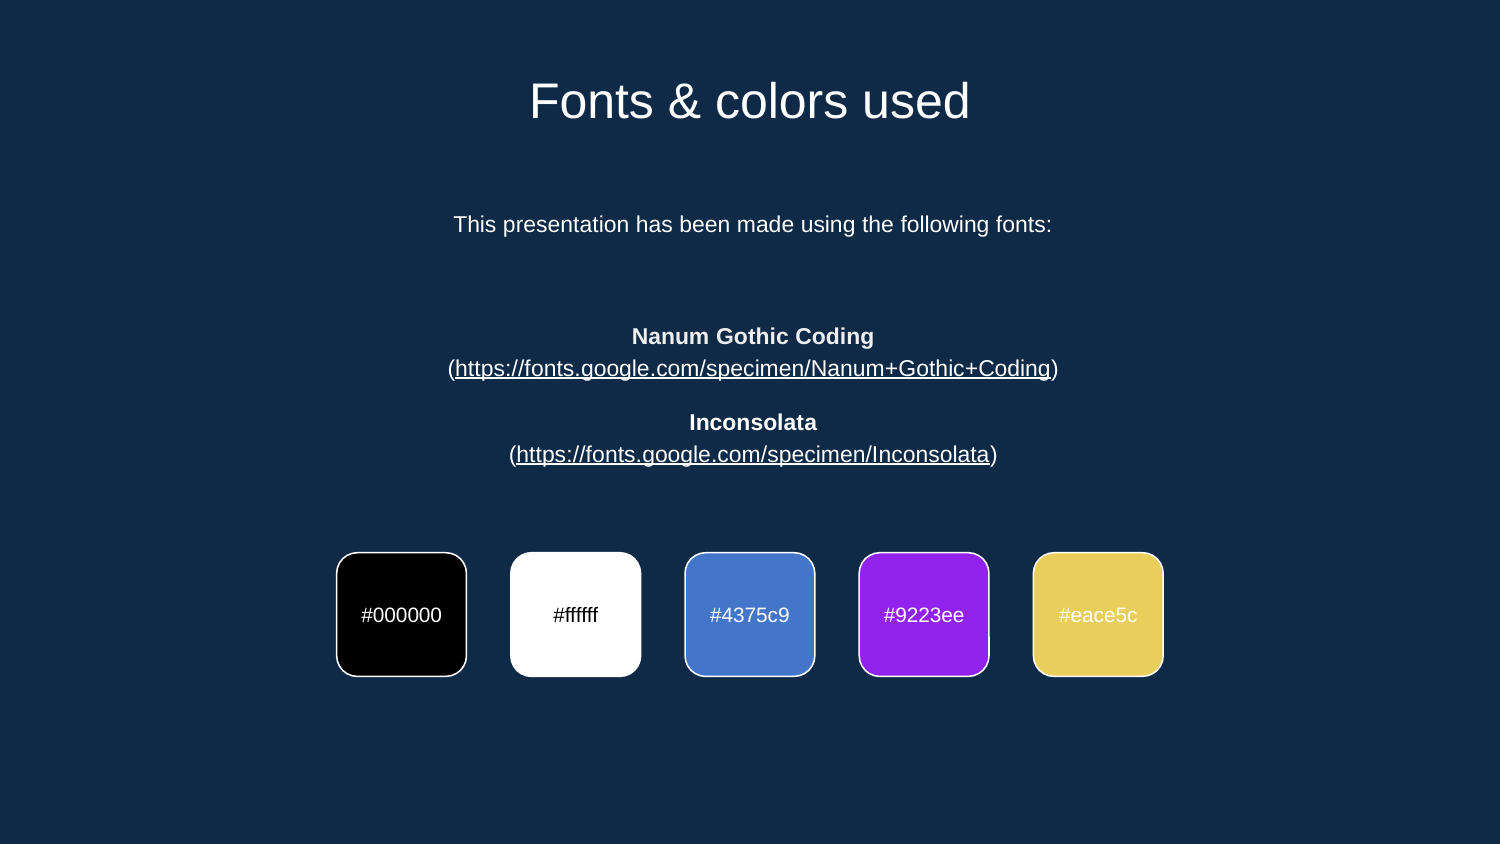

# Fonts & colors used
This presentation has been made using the following fonts:

Nanum Gothic Coding
(https://fonts.google.com/specimen/Nanum+Gothic+Coding)

Inconsolata
(https://fonts.google.com/specimen/Inconsolata)

#000000
#ffffff
#4375c9
#9223ee
#eace5c